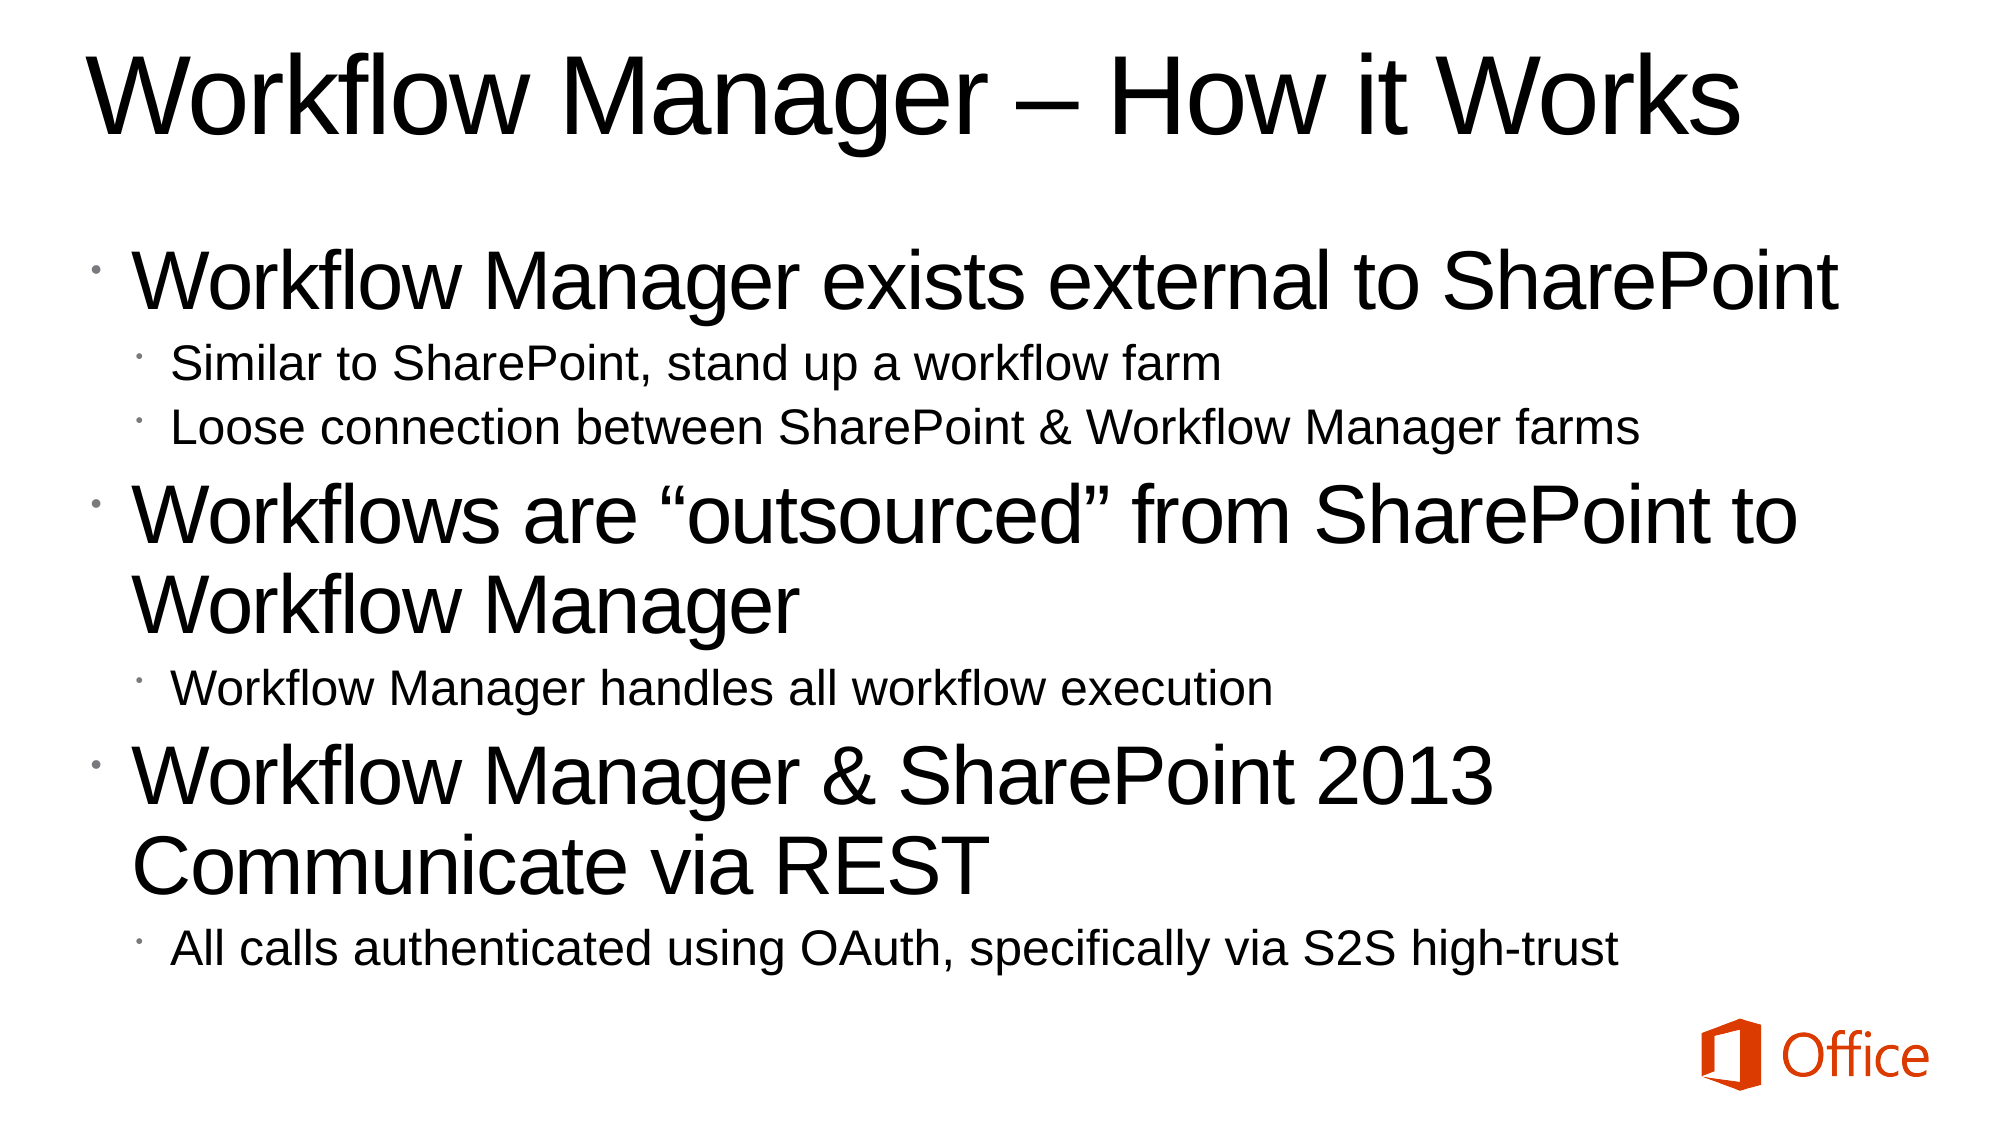

# Workflow Manager – How it Works
Workflow Manager exists external to SharePoint
Similar to SharePoint, stand up a workflow farm
Loose connection between SharePoint & Workflow Manager farms
Workflows are “outsourced” from SharePoint to
Workflow Manager
Workflow Manager handles all workflow execution
Workflow Manager & SharePoint 2013 Communicate via REST
All calls authenticated using OAuth, specifically via S2S high-trust